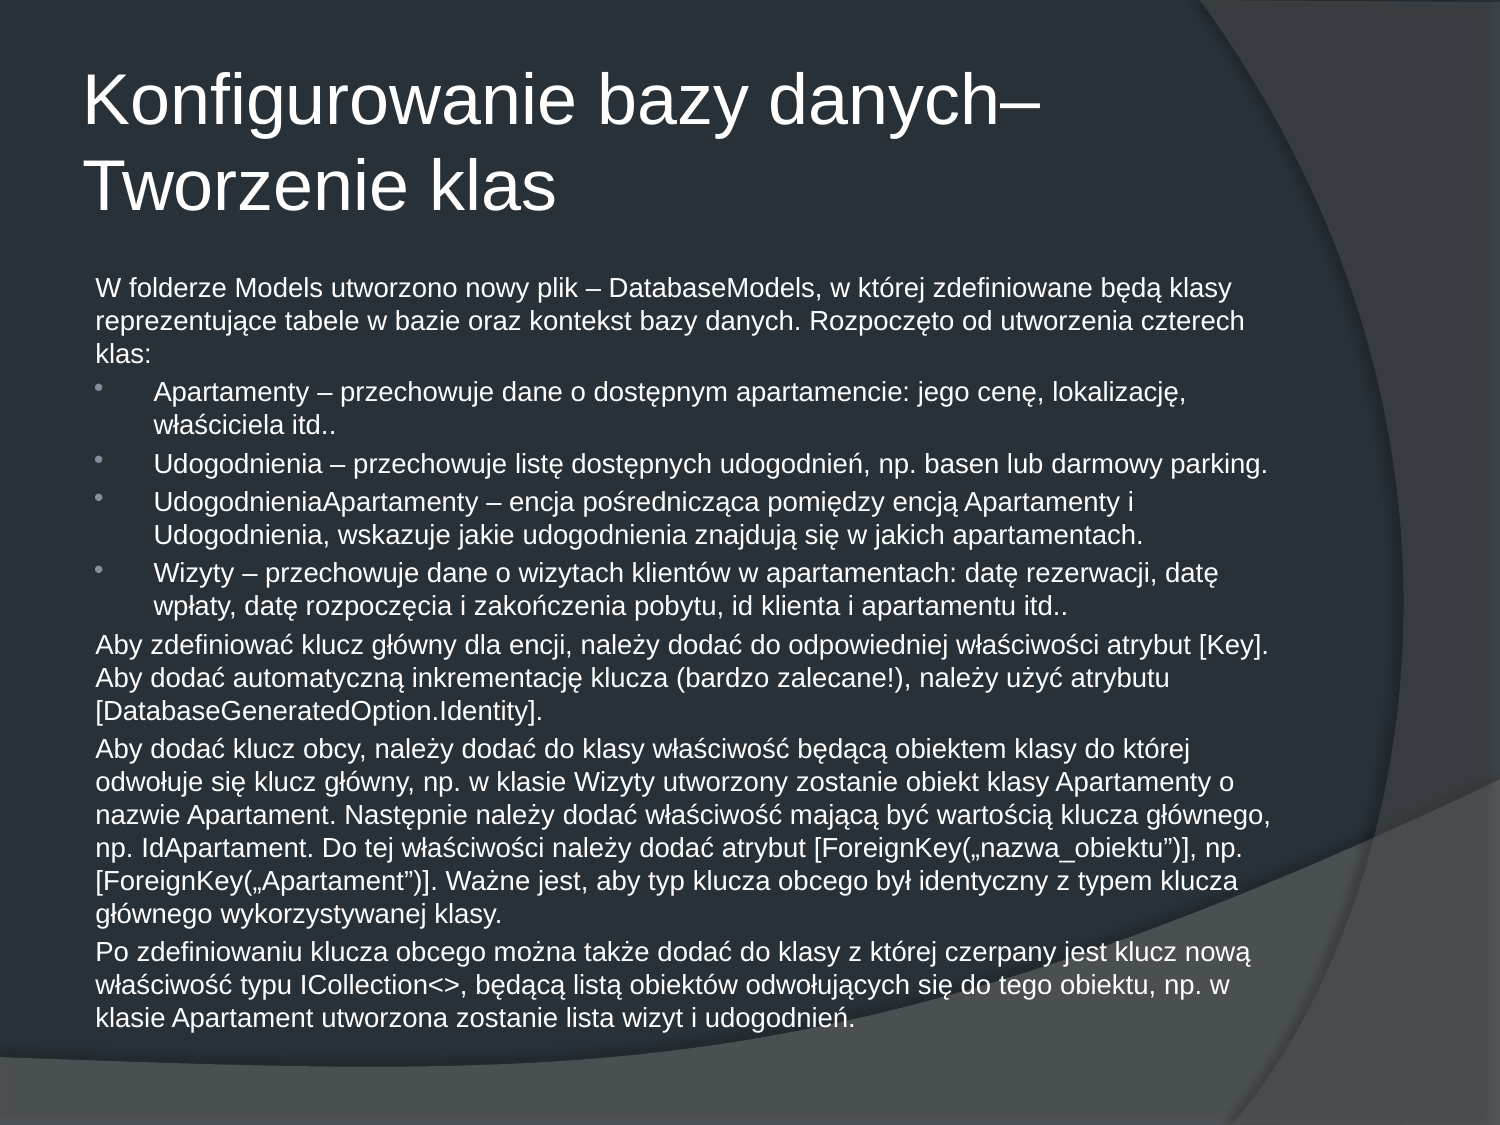

# Konfigurowanie bazy danych– Tworzenie klas
W folderze Models utworzono nowy plik – DatabaseModels, w której zdefiniowane będą klasy reprezentujące tabele w bazie oraz kontekst bazy danych. Rozpoczęto od utworzenia czterech klas:
Apartamenty – przechowuje dane o dostępnym apartamencie: jego cenę, lokalizację, właściciela itd..
Udogodnienia – przechowuje listę dostępnych udogodnień, np. basen lub darmowy parking.
UdogodnieniaApartamenty – encja pośrednicząca pomiędzy encją Apartamenty i Udogodnienia, wskazuje jakie udogodnienia znajdują się w jakich apartamentach.
Wizyty – przechowuje dane o wizytach klientów w apartamentach: datę rezerwacji, datę wpłaty, datę rozpoczęcia i zakończenia pobytu, id klienta i apartamentu itd..
Aby zdefiniować klucz główny dla encji, należy dodać do odpowiedniej właściwości atrybut [Key]. Aby dodać automatyczną inkrementację klucza (bardzo zalecane!), należy użyć atrybutu [DatabaseGeneratedOption.Identity].
Aby dodać klucz obcy, należy dodać do klasy właściwość będącą obiektem klasy do której odwołuje się klucz główny, np. w klasie Wizyty utworzony zostanie obiekt klasy Apartamenty o nazwie Apartament. Następnie należy dodać właściwość mającą być wartością klucza głównego, np. IdApartament. Do tej właściwości należy dodać atrybut [ForeignKey(„nazwa_obiektu”)], np. [ForeignKey(„Apartament”)]. Ważne jest, aby typ klucza obcego był identyczny z typem klucza głównego wykorzystywanej klasy.
Po zdefiniowaniu klucza obcego można także dodać do klasy z której czerpany jest klucz nową właściwość typu ICollection<>, będącą listą obiektów odwołujących się do tego obiektu, np. w klasie Apartament utworzona zostanie lista wizyt i udogodnień.